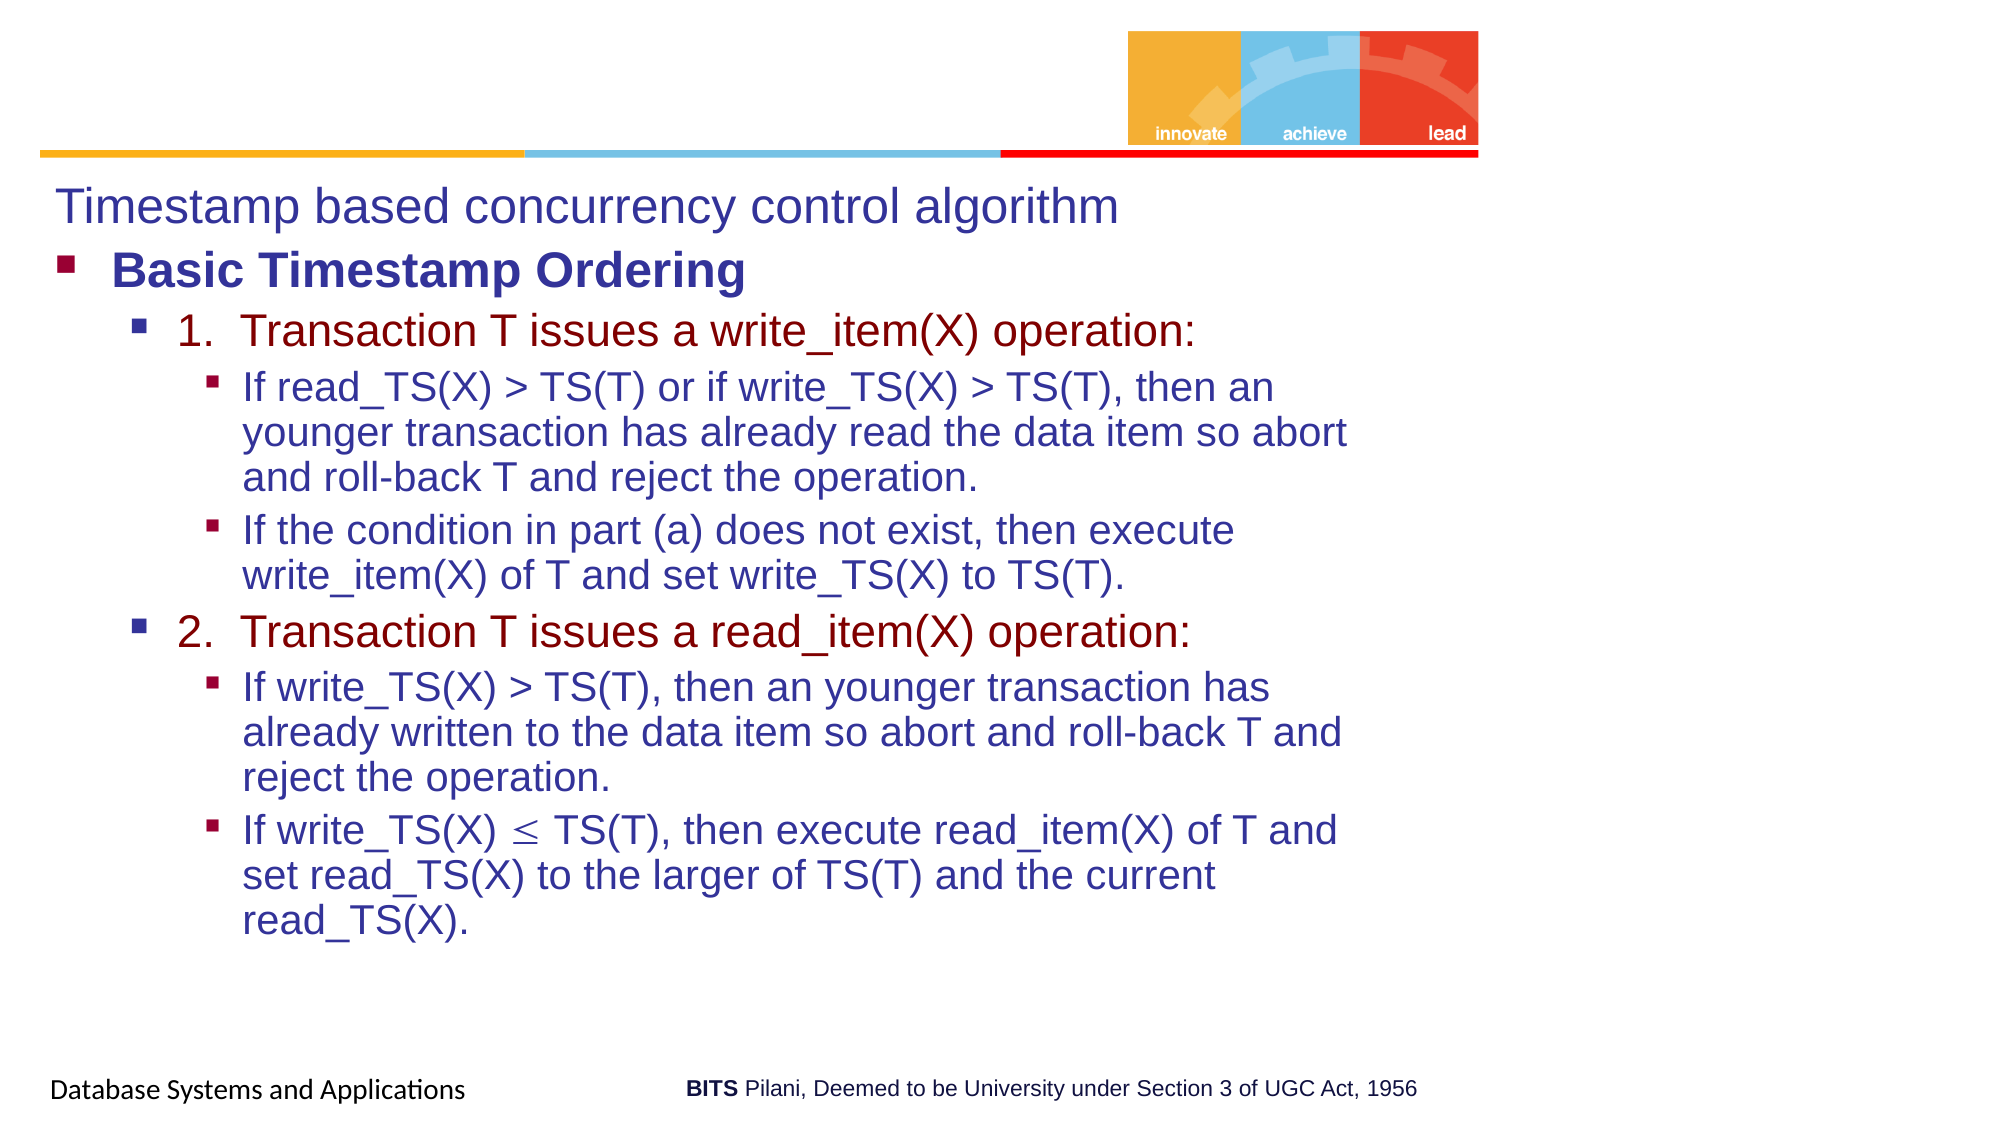

Timestamp based concurrency control algorithm
Basic Timestamp Ordering
1.  Transaction T issues a write_item(X) operation:
If read_TS(X) > TS(T) or if write_TS(X) > TS(T), then an younger transaction has already read the data item so abort and roll-back T and reject the operation.
If the condition in part (a) does not exist, then execute write_item(X) of T and set write_TS(X) to TS(T).
2.  Transaction T issues a read_item(X) operation:
If write_TS(X) > TS(T), then an younger transaction has already written to the data item so abort and roll-back T and reject the operation.
If write_TS(X) ≤ TS(T), then execute read_item(X) of T and set read_TS(X) to the larger of TS(T) and the current read_TS(X).